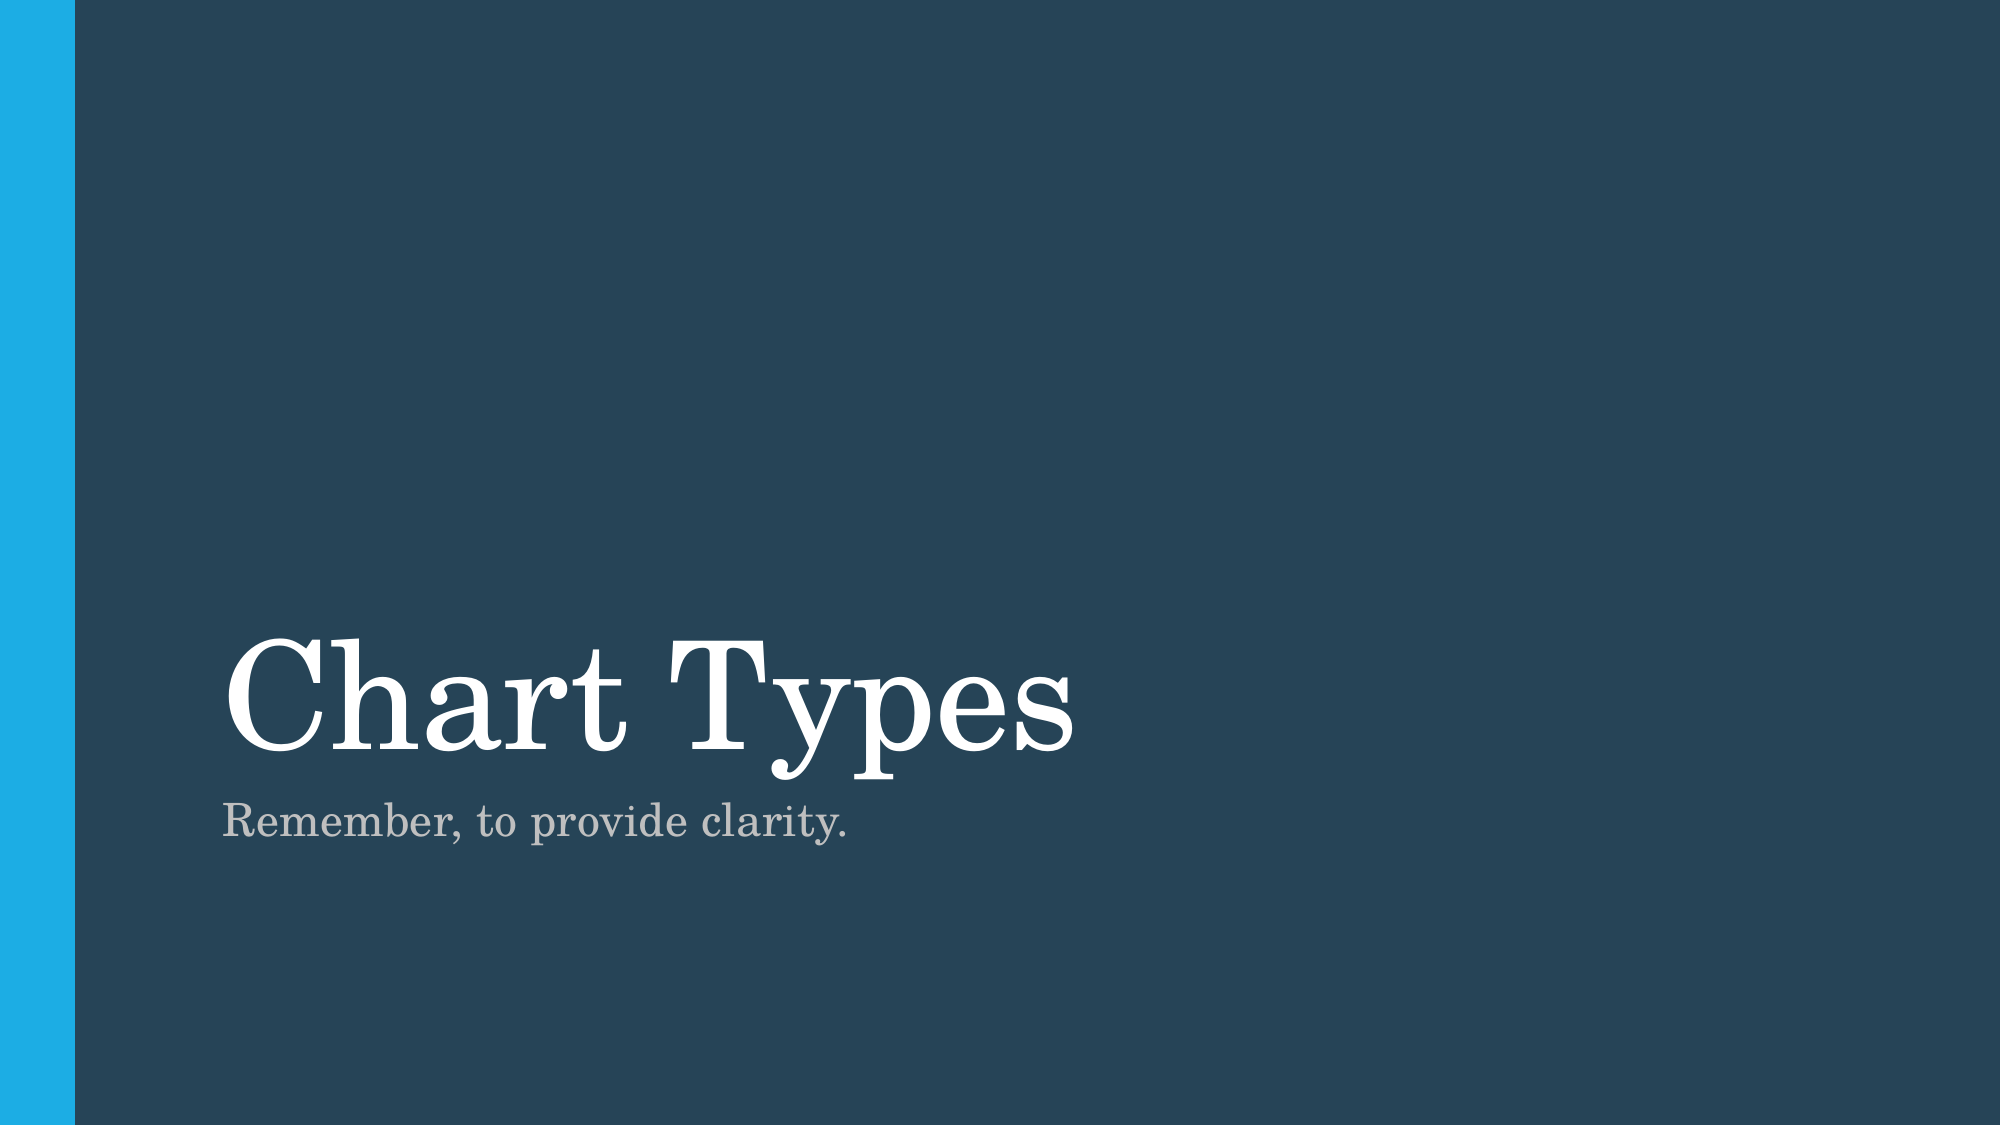

# Chart Types
Remember, to provide clarity.